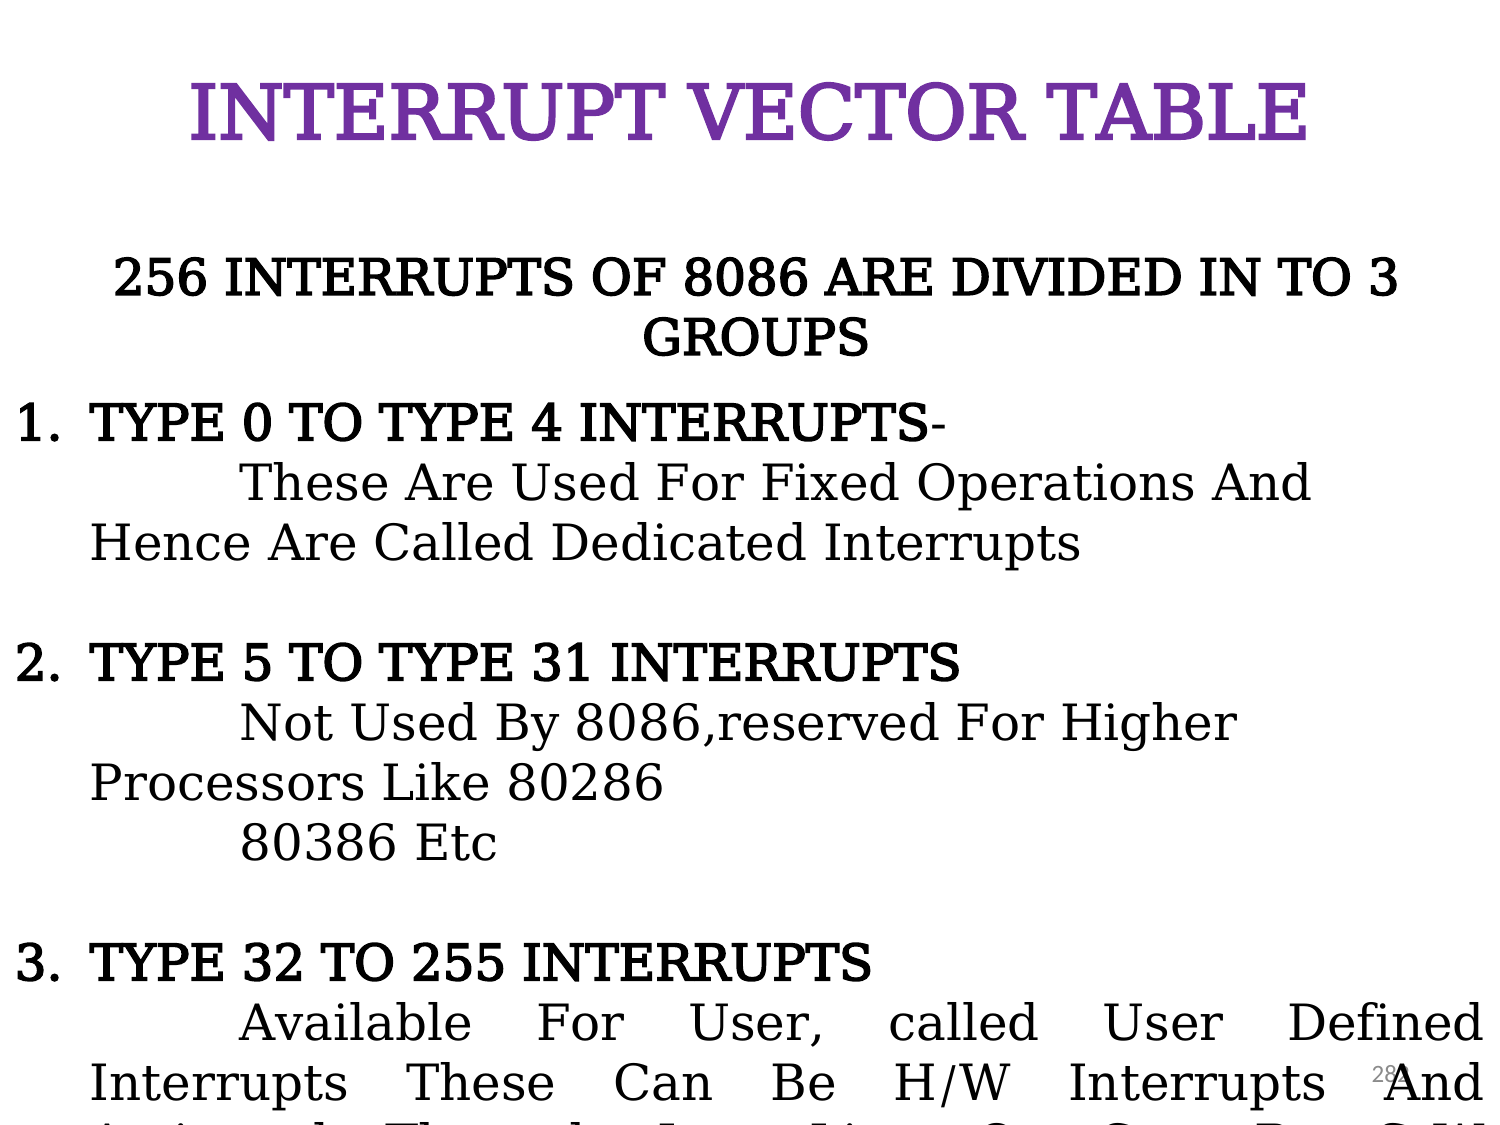

INTERRUPT VECTOR TABLE
256 INTERRUPTS OF 8086 ARE DIVIDED IN TO 3 GROUPS
TYPE 0 TO TYPE 4 INTERRUPTS-
		These Are Used For Fixed Operations And Hence Are Called Dedicated Interrupts

TYPE 5 TO TYPE 31 INTERRUPTS
		Not Used By 8086,reserved For Higher Processors Like 80286
		80386 Etc

TYPE 32 TO 255 INTERRUPTS
		Available For User, called User Defined Interrupts These Can Be H/W Interrupts And Activated Through Intr Line Or Can Be S/W Interrupts.
282